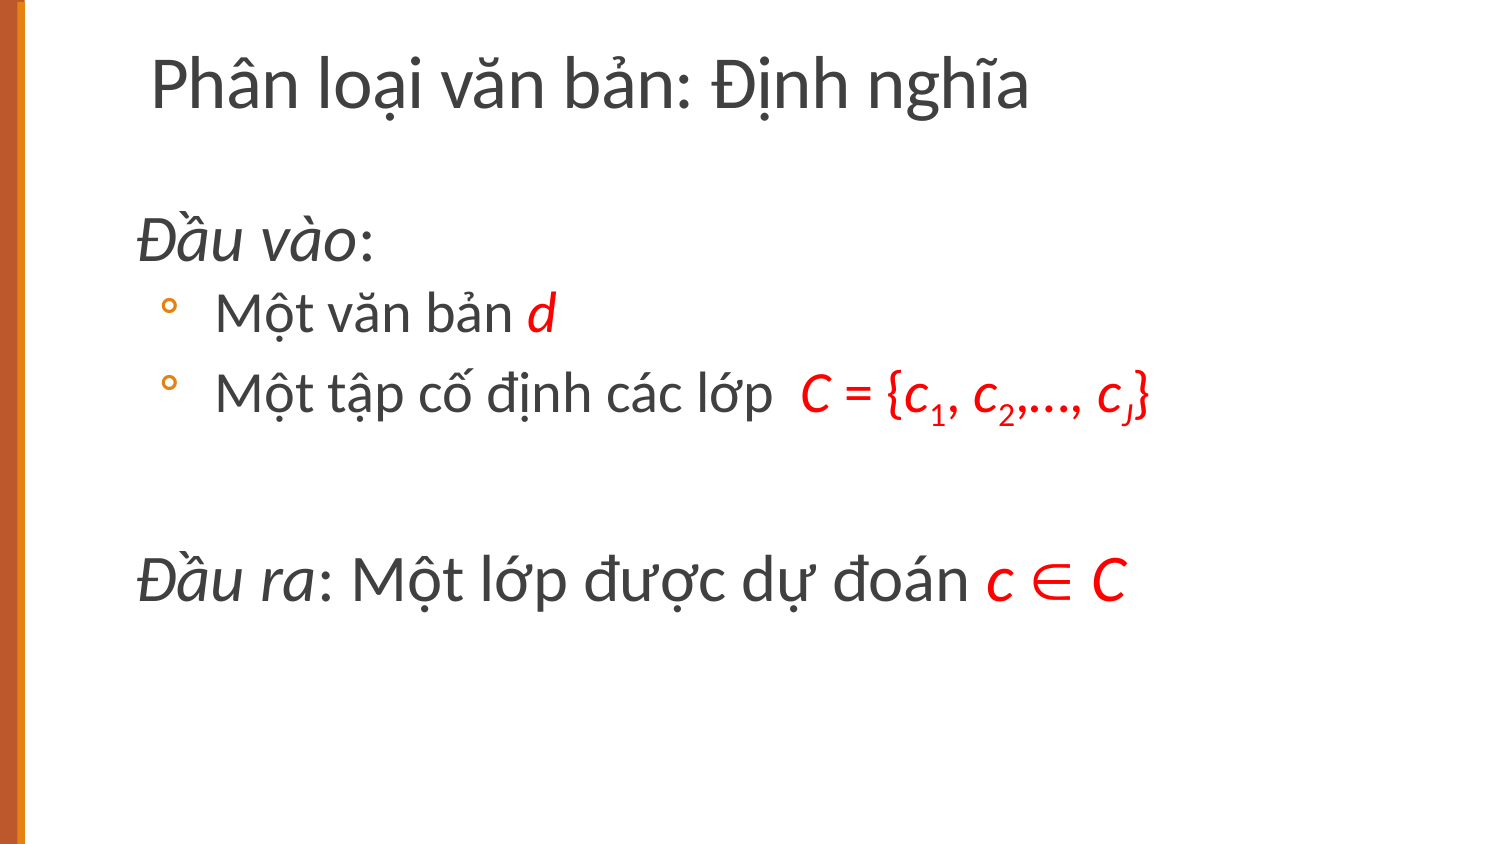

# Phân loại văn bản: Định nghĩa
Đầu vào:
 Một văn bản d
 Một tập cố định các lớp  C = {c1, c2,…, cJ}

Đầu ra: Một lớp được dự đoán c ∈ C